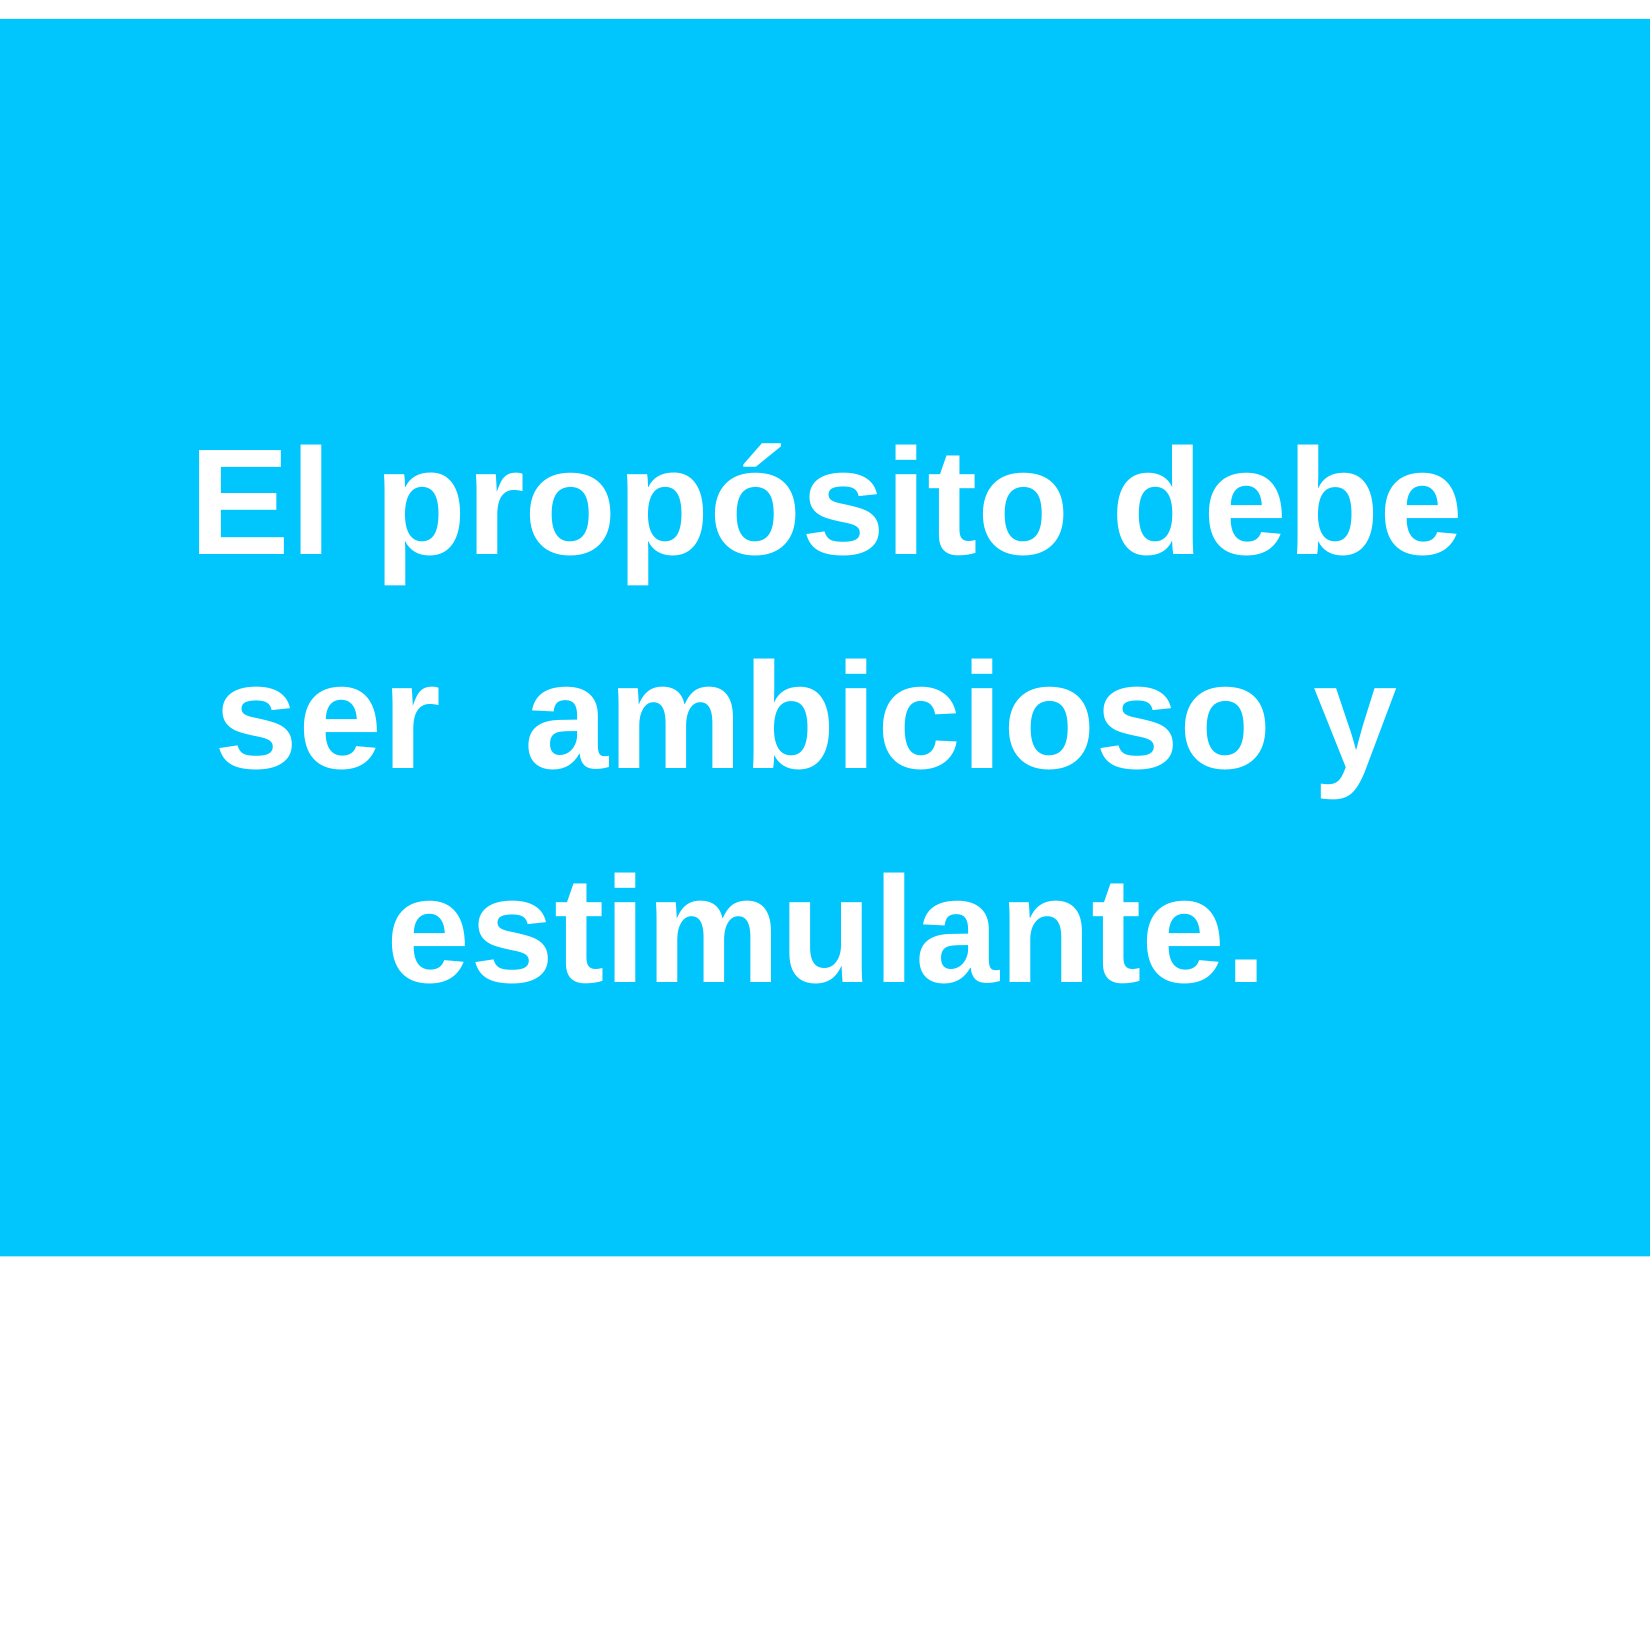

# El propósito debe ser  ambicioso y  estimulante.